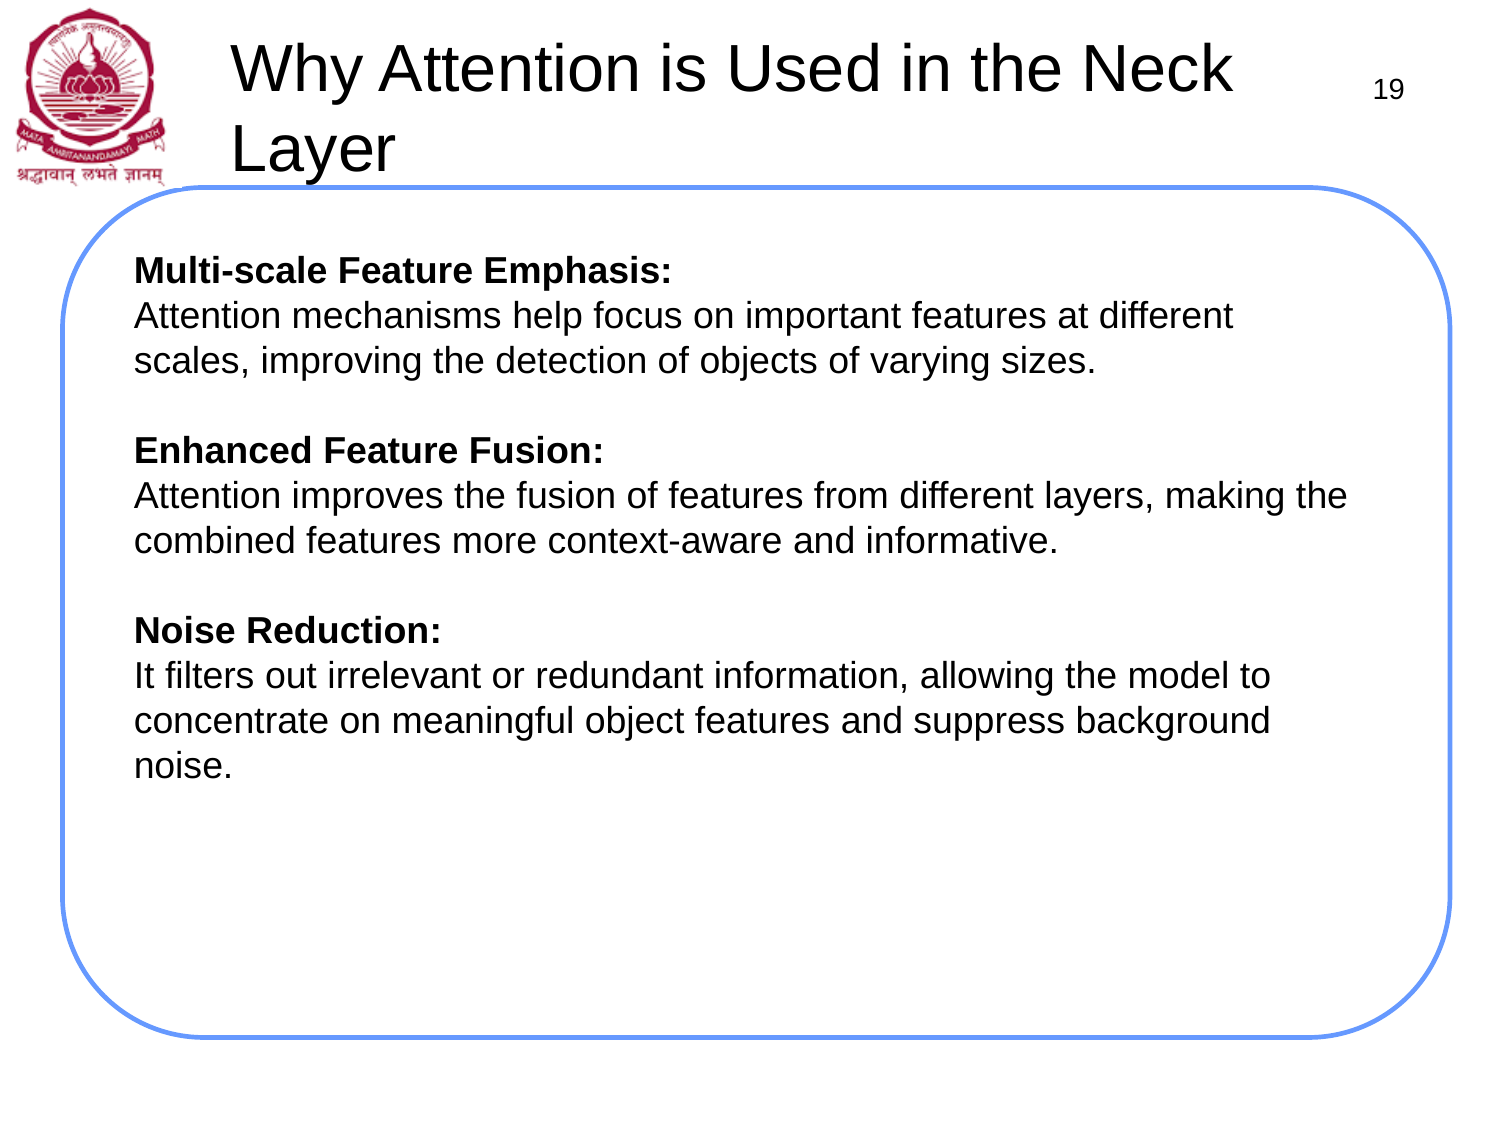

Why Attention is Used in the Neck Layer
19
Multi-scale Feature Emphasis:
Attention mechanisms help focus on important features at different scales, improving the detection of objects of varying sizes.

Enhanced Feature Fusion:
Attention improves the fusion of features from different layers, making the combined features more context-aware and informative.

Noise Reduction:
It filters out irrelevant or redundant information, allowing the model to concentrate on meaningful object features and suppress background noise.